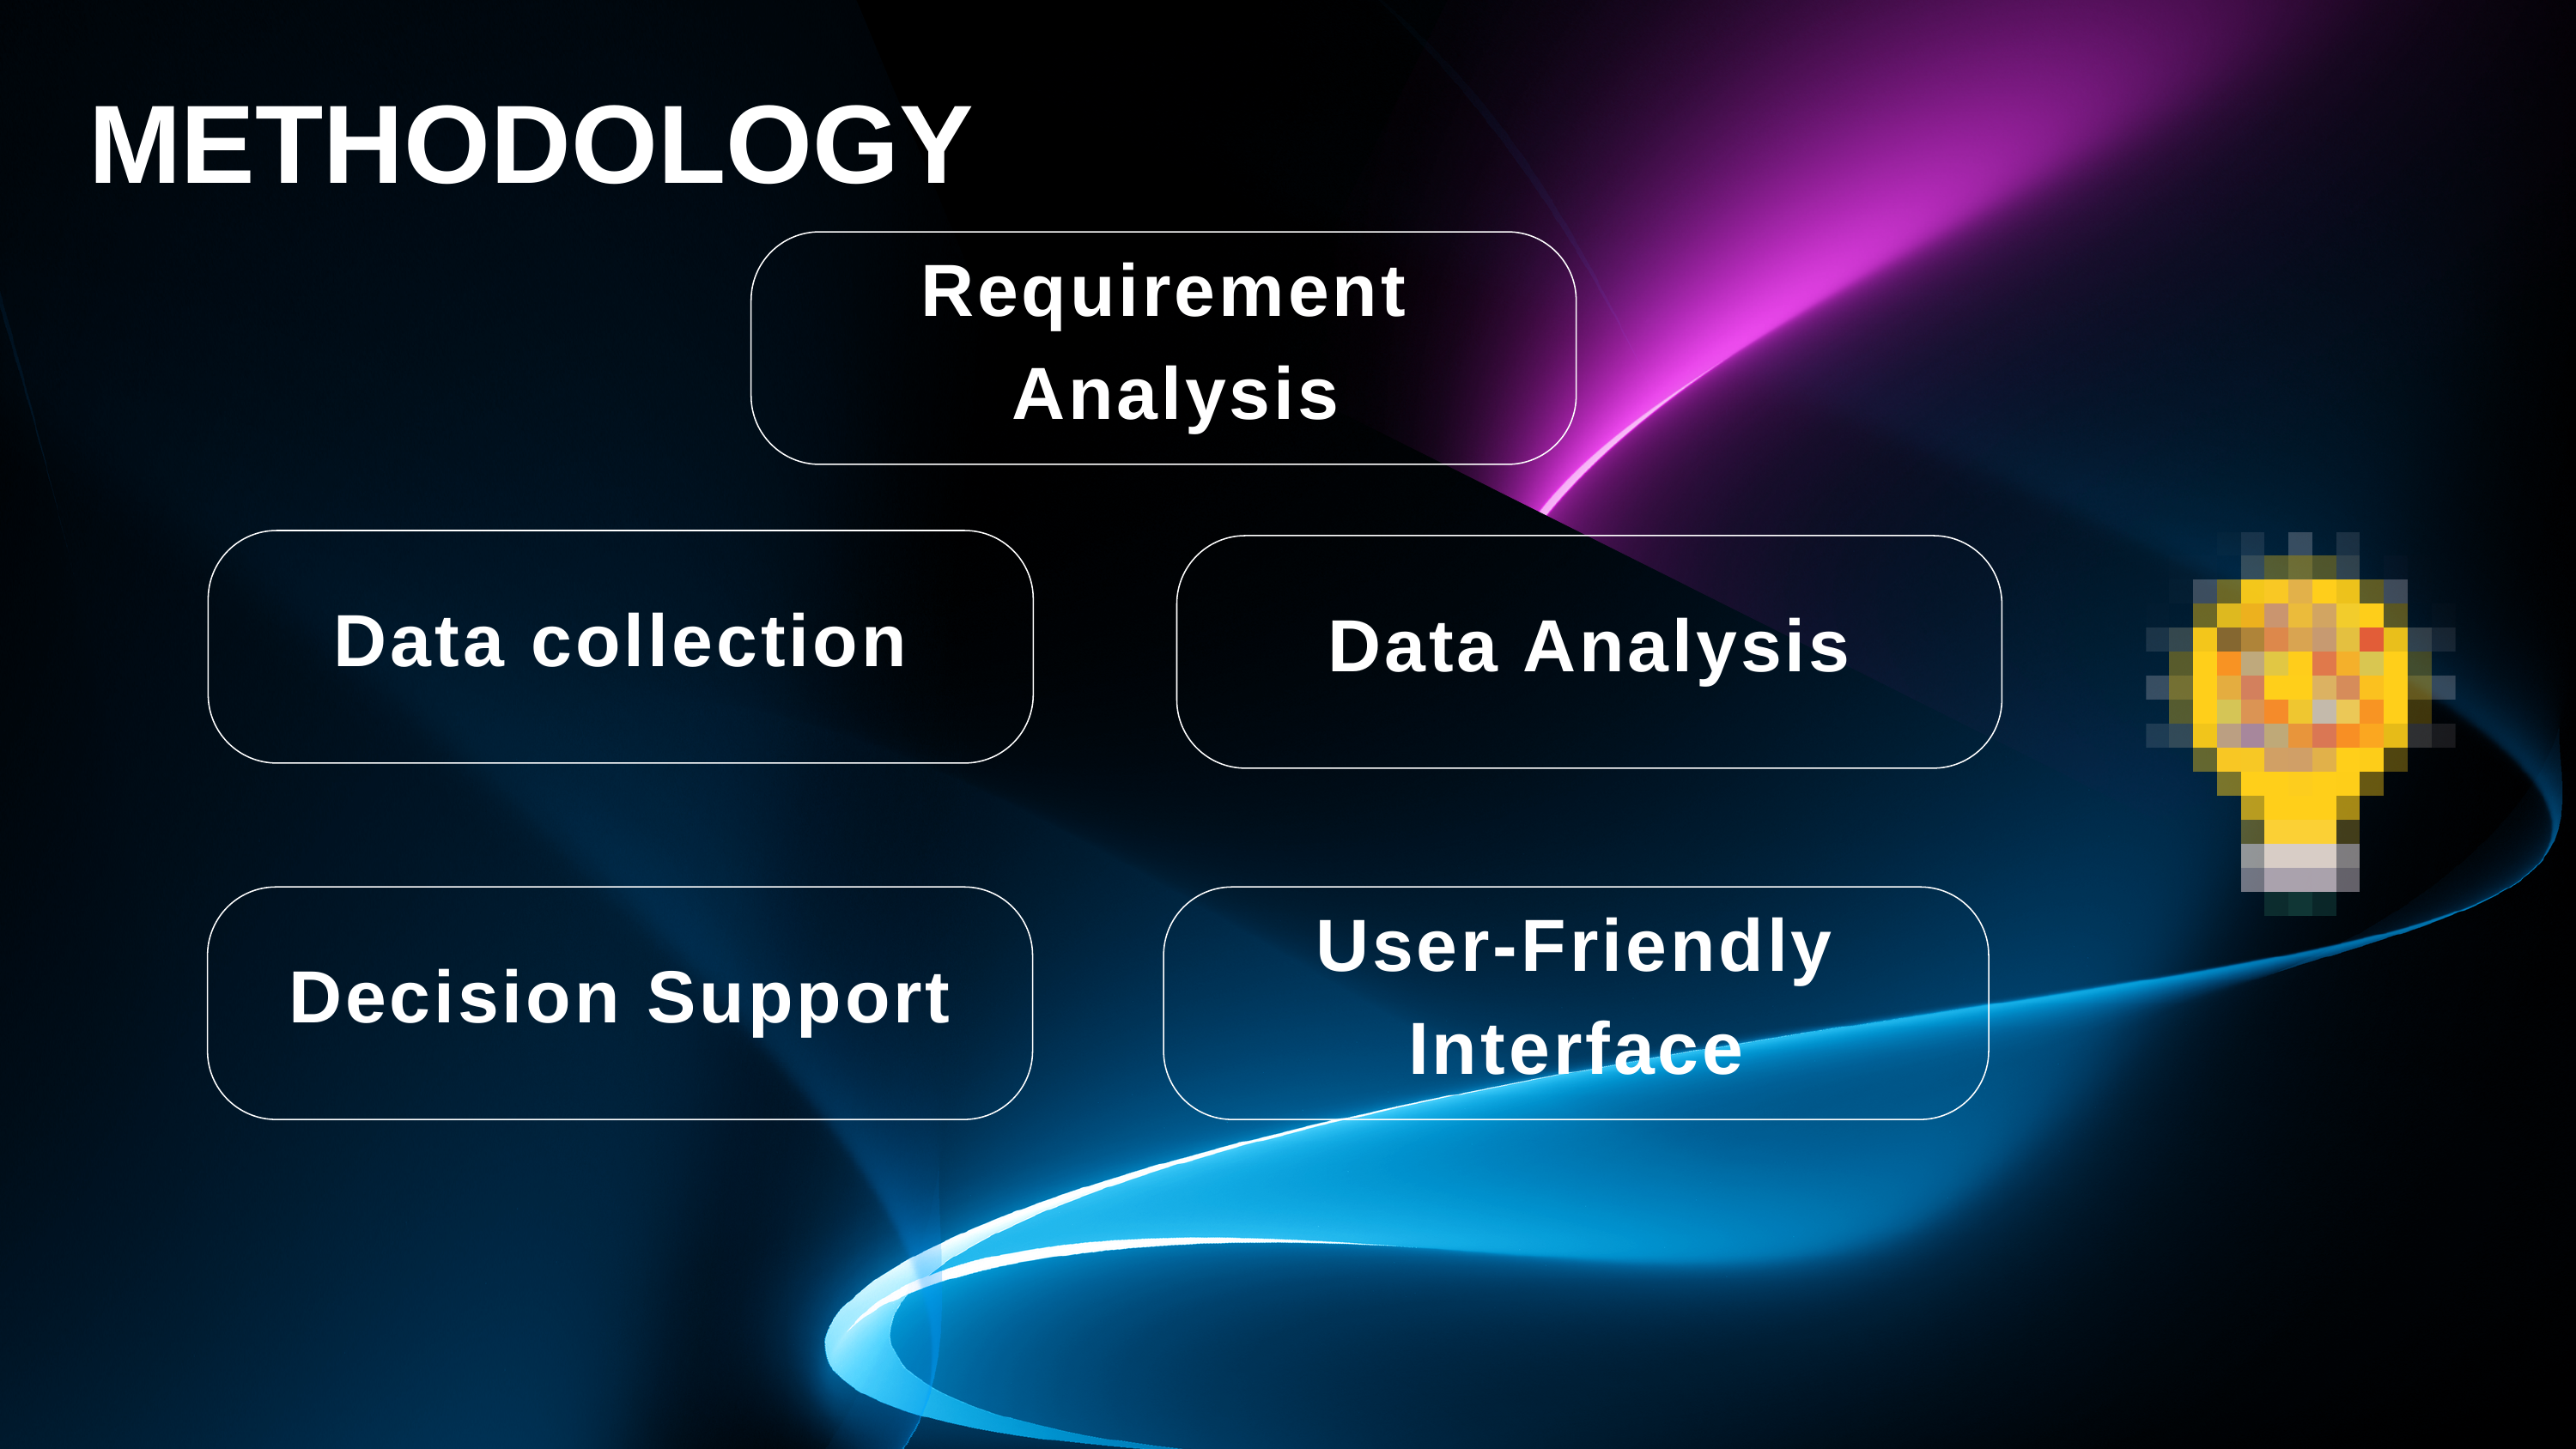

METHODOLOGY

Requirement
 Analysis

Data collection

Data Analysis

Decision Support

User-Friendly Interface